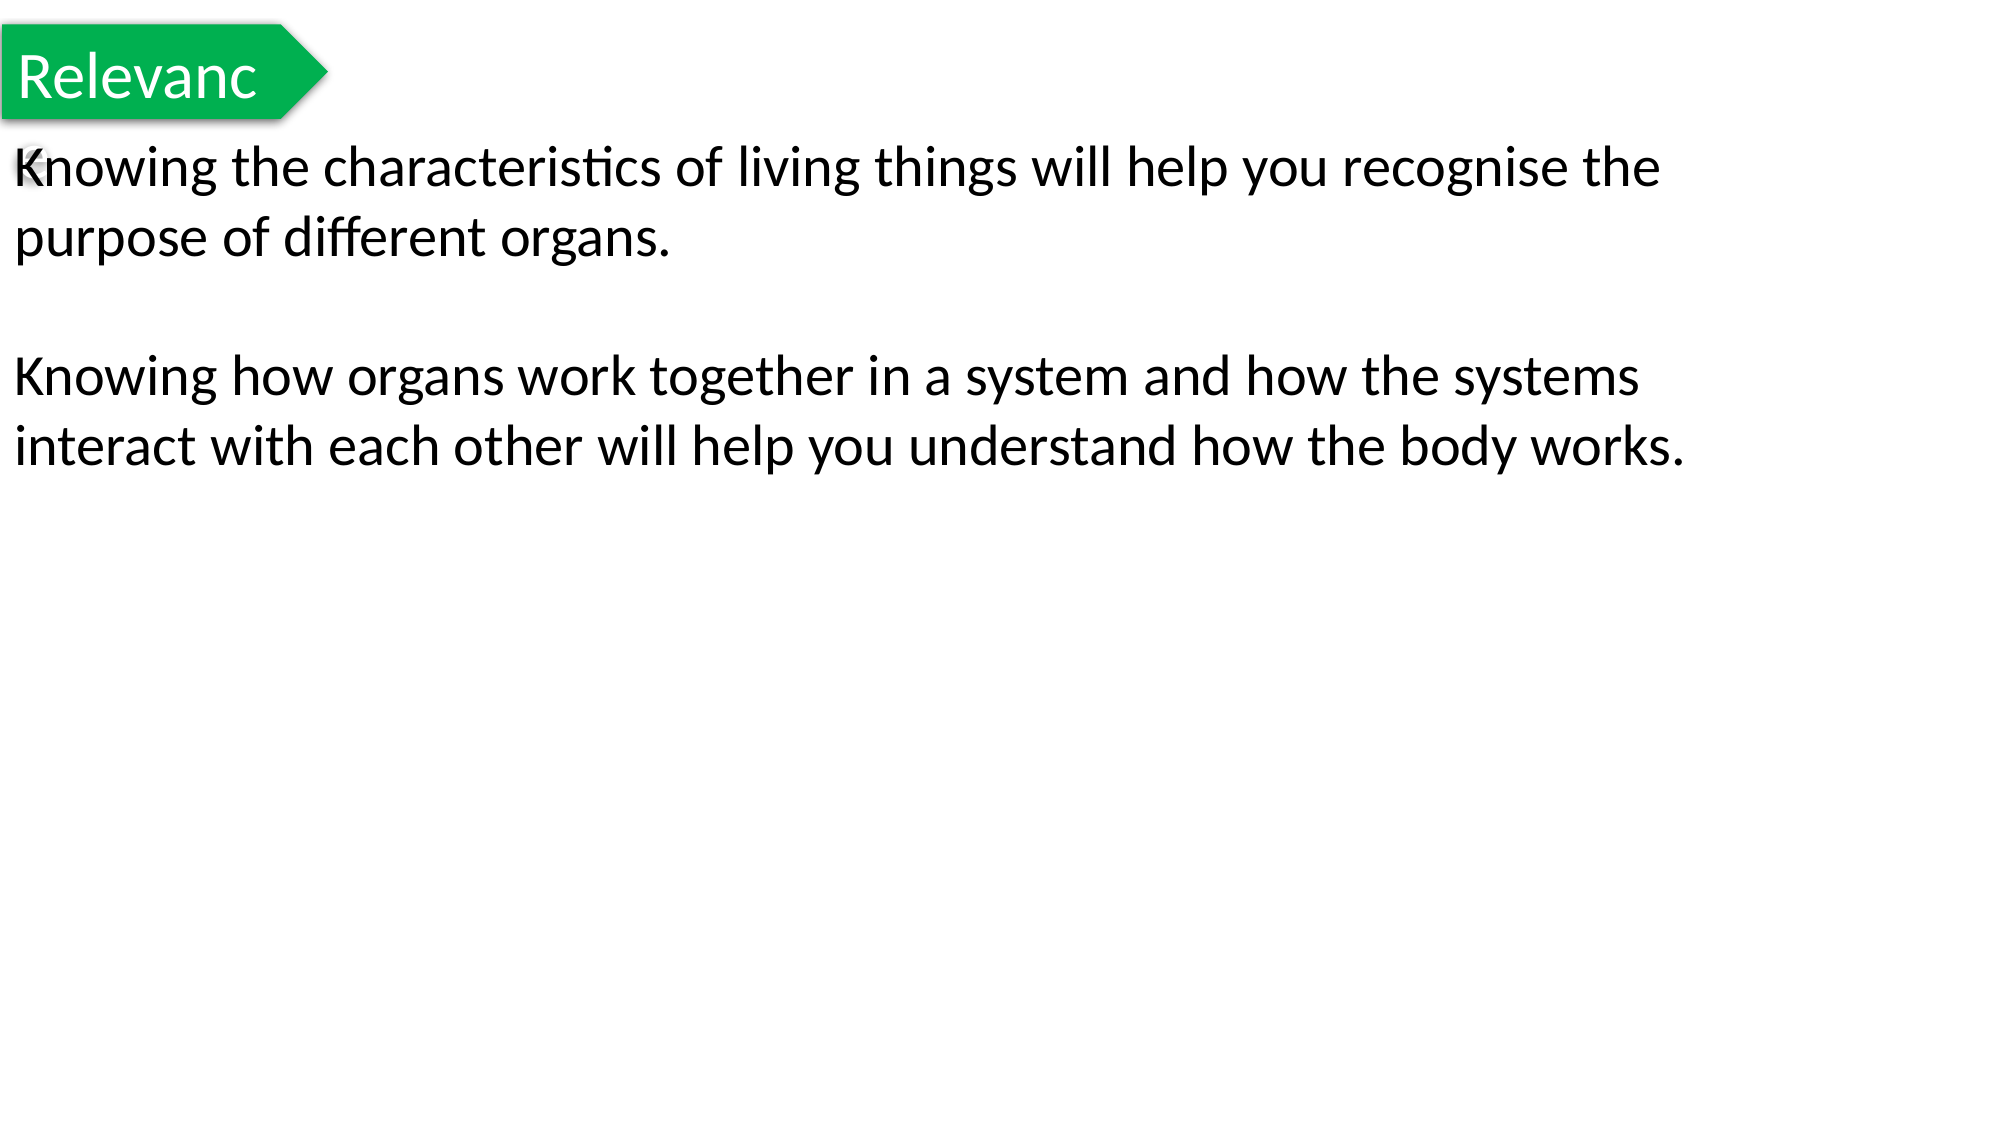

Relevance
Knowing the characteristics of living things will help you recognise the purpose of different organs.

Knowing how organs work together in a system and how the systems interact with each other will help you understand how the body works.